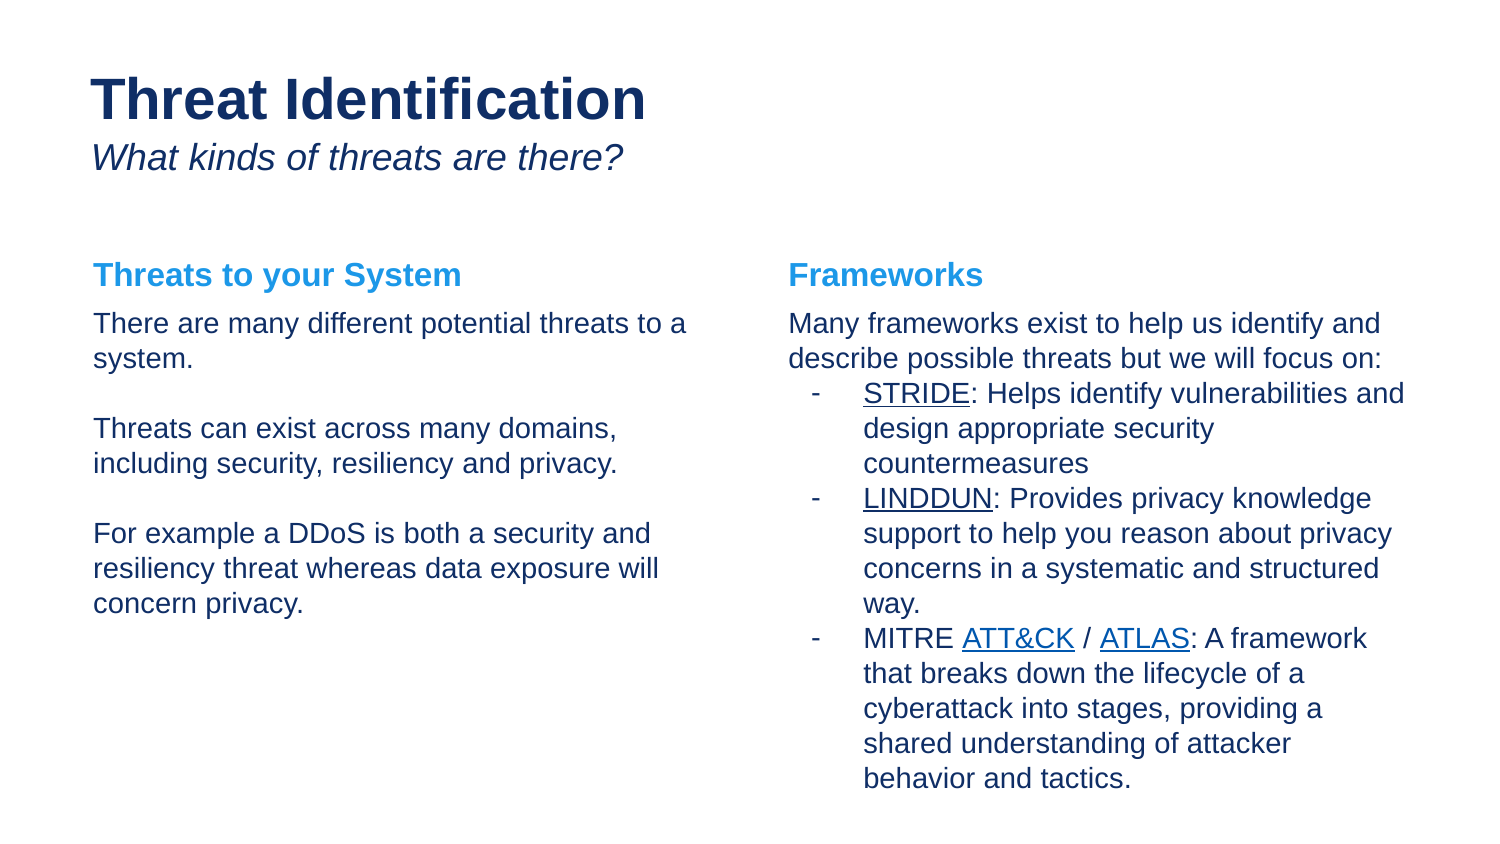

# Threat Identification
What kinds of threats are there?
Threats to your System
Frameworks
There are many different potential threats to a system.

Threats can exist across many domains, including security, resiliency and privacy.

For example a DDoS is both a security and resiliency threat whereas data exposure will concern privacy.
Many frameworks exist to help us identify and describe possible threats but we will focus on:
STRIDE: Helps identify vulnerabilities and design appropriate security countermeasures
LINDDUN: Provides privacy knowledge support to help you reason about privacy concerns in a systematic and structured way.
MITRE ATT&CK / ATLAS: A framework that breaks down the lifecycle of a cyberattack into stages, providing a shared understanding of attacker behavior and tactics.